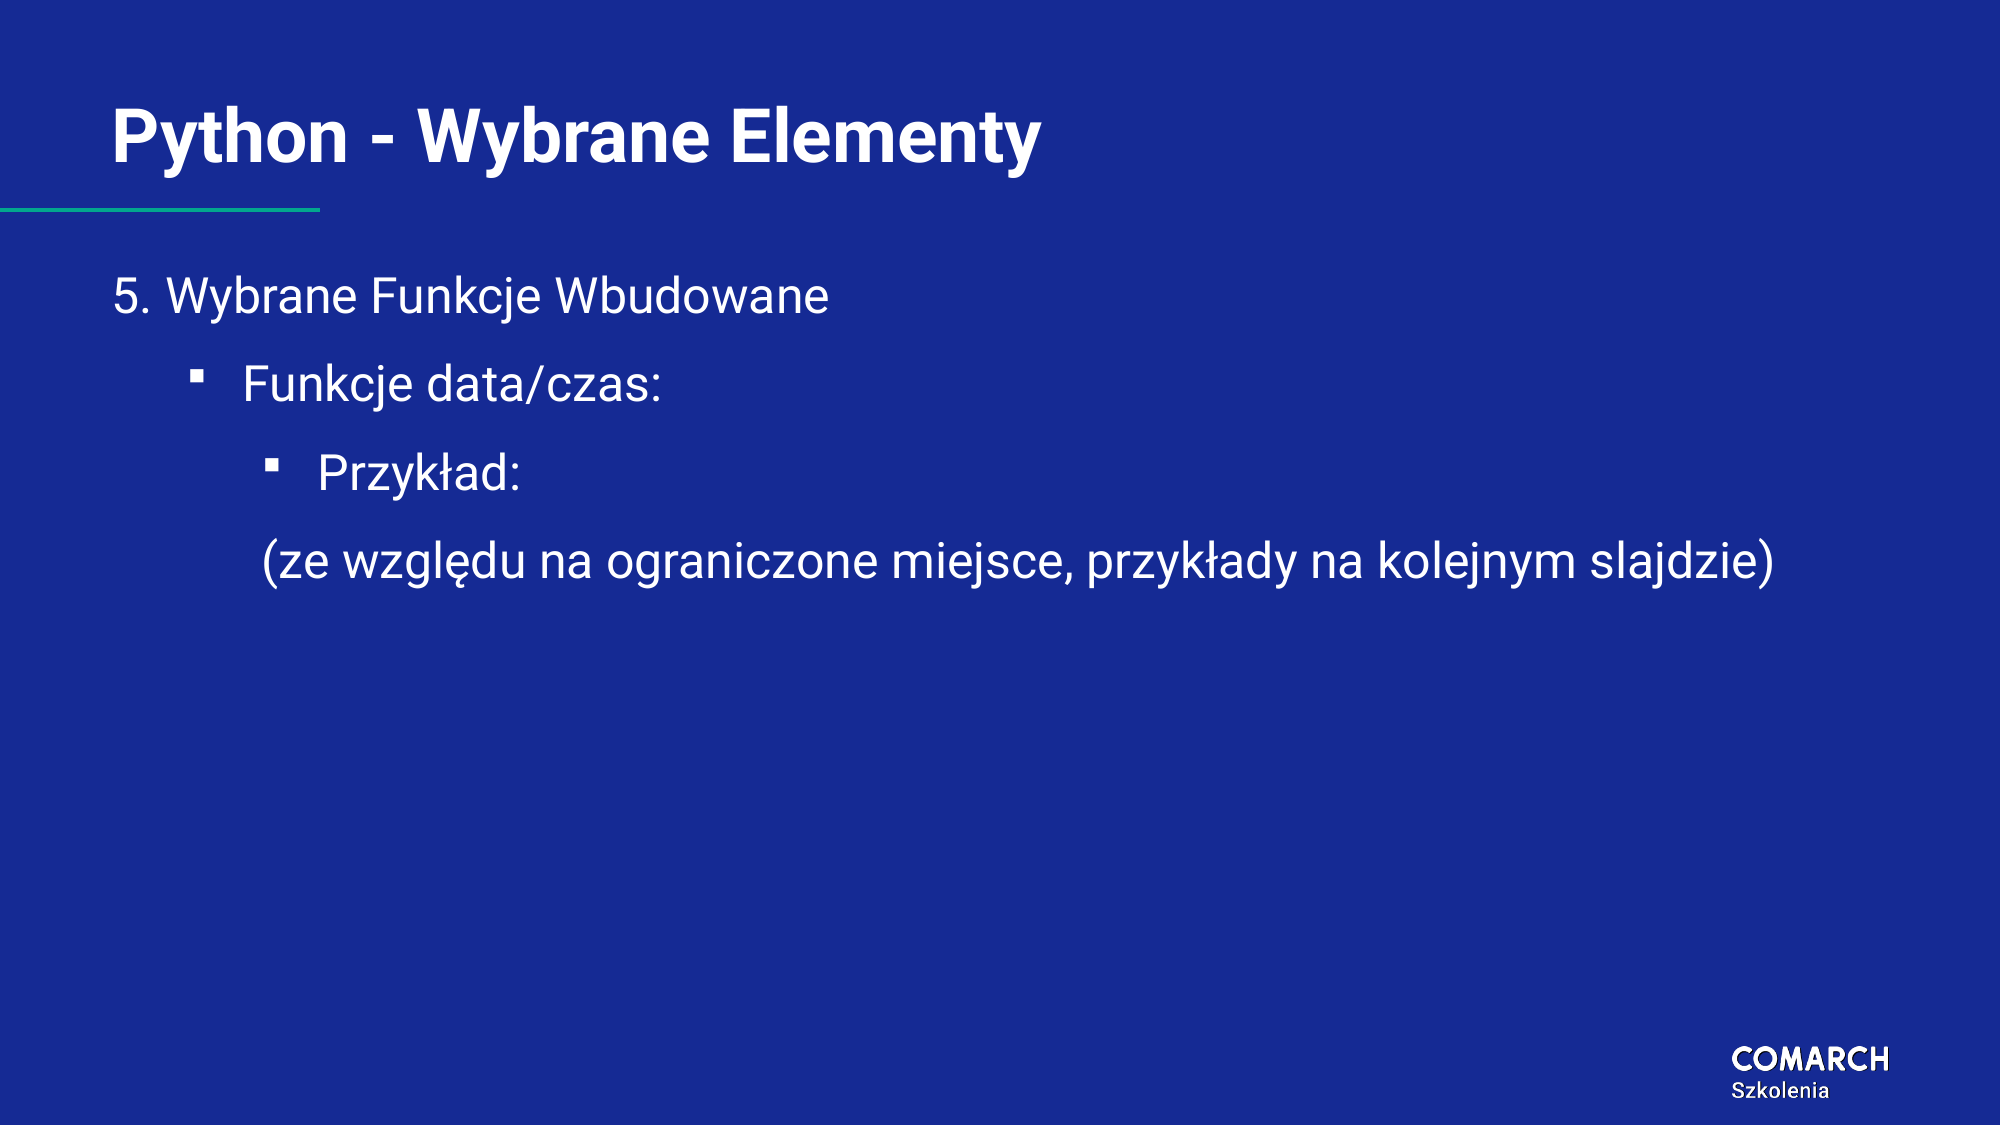

# Python - Wybrane Elementy
5. Wybrane Funkcje Wbudowane
Funkcje data/czas:
Przykład:
(ze względu na ograniczone miejsce, przykłady na kolejnym slajdzie)